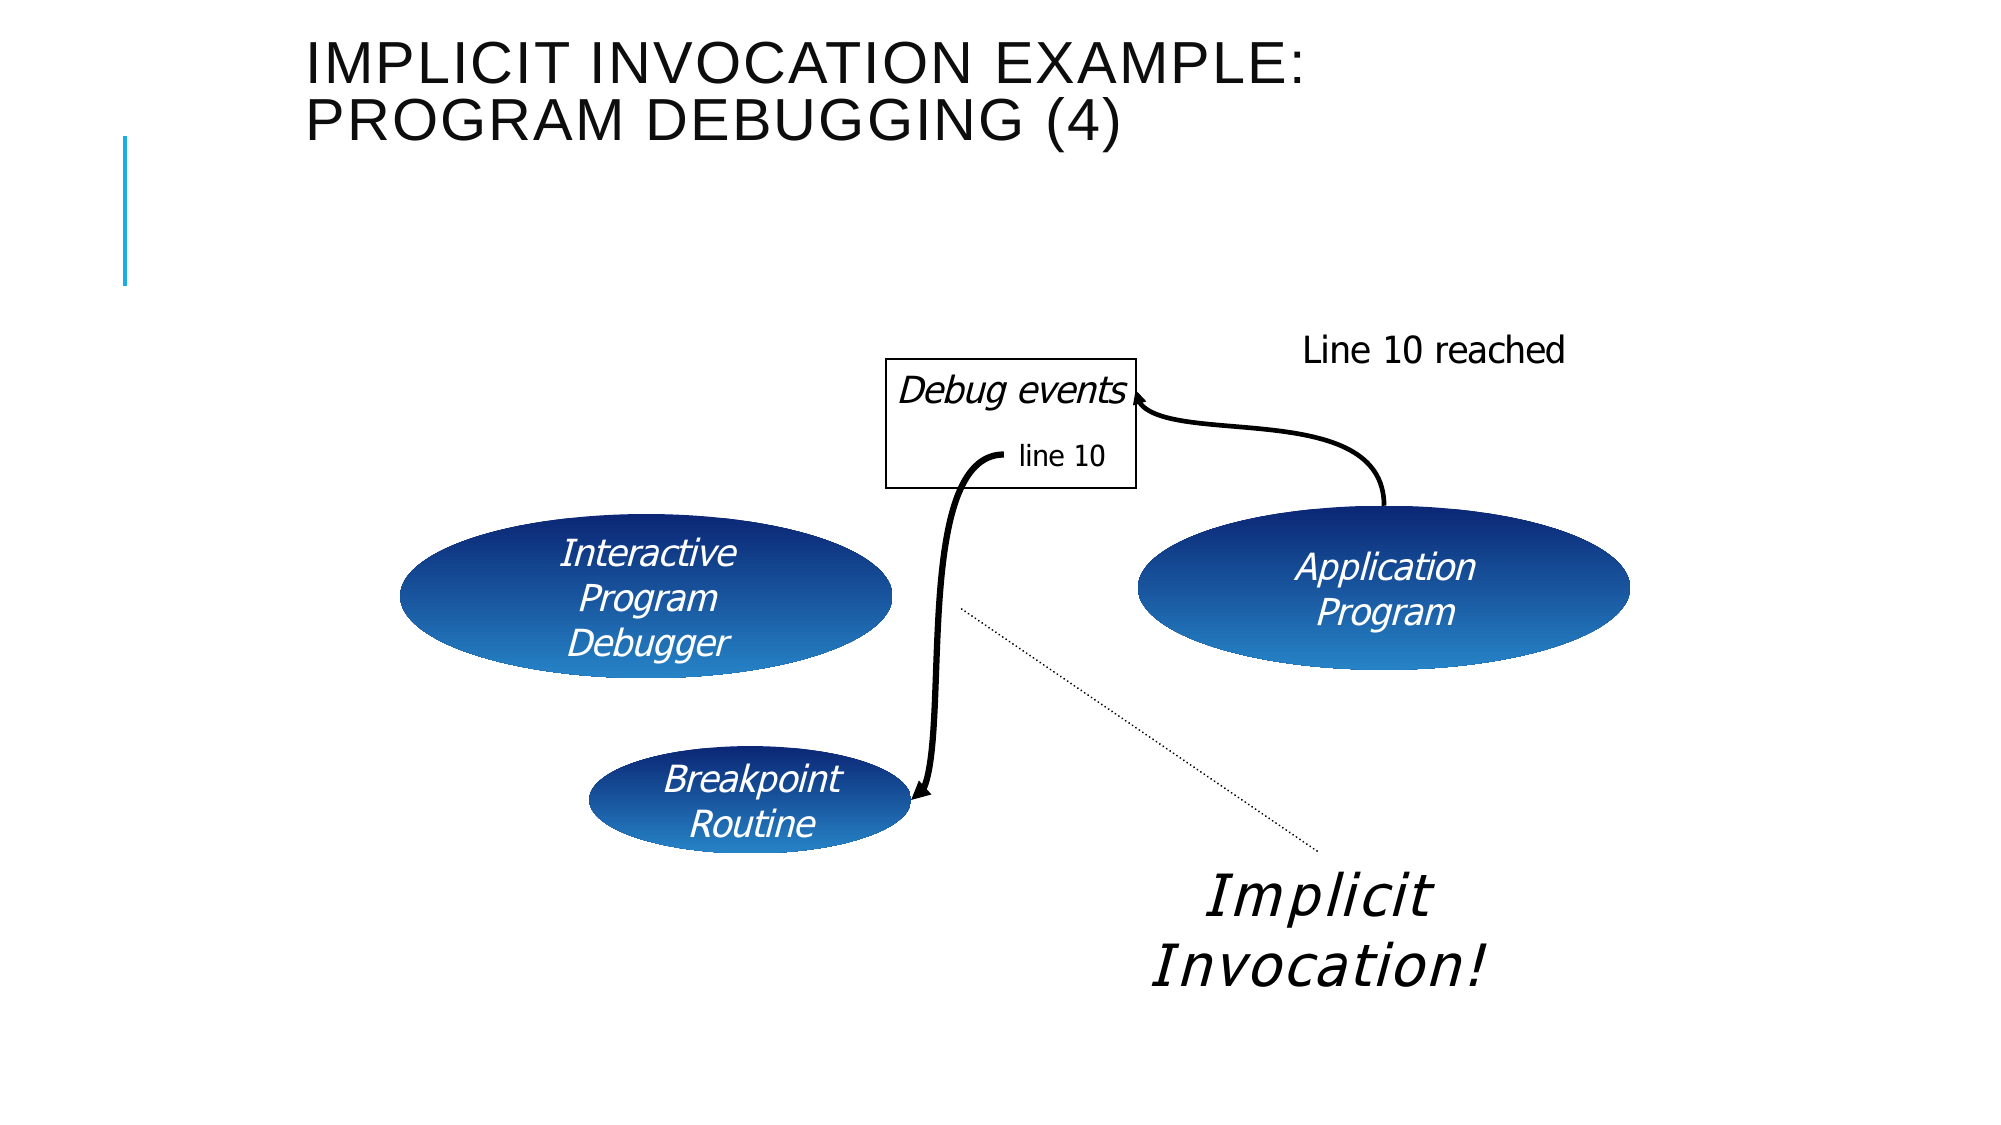

# Implicit Invocation Example: Program Debugging (4)
Line 10 reached
Debug events
line 10
Application
Program
Interactive
Program
Debugger
Breakpoint
Routine
Implicit Invocation!